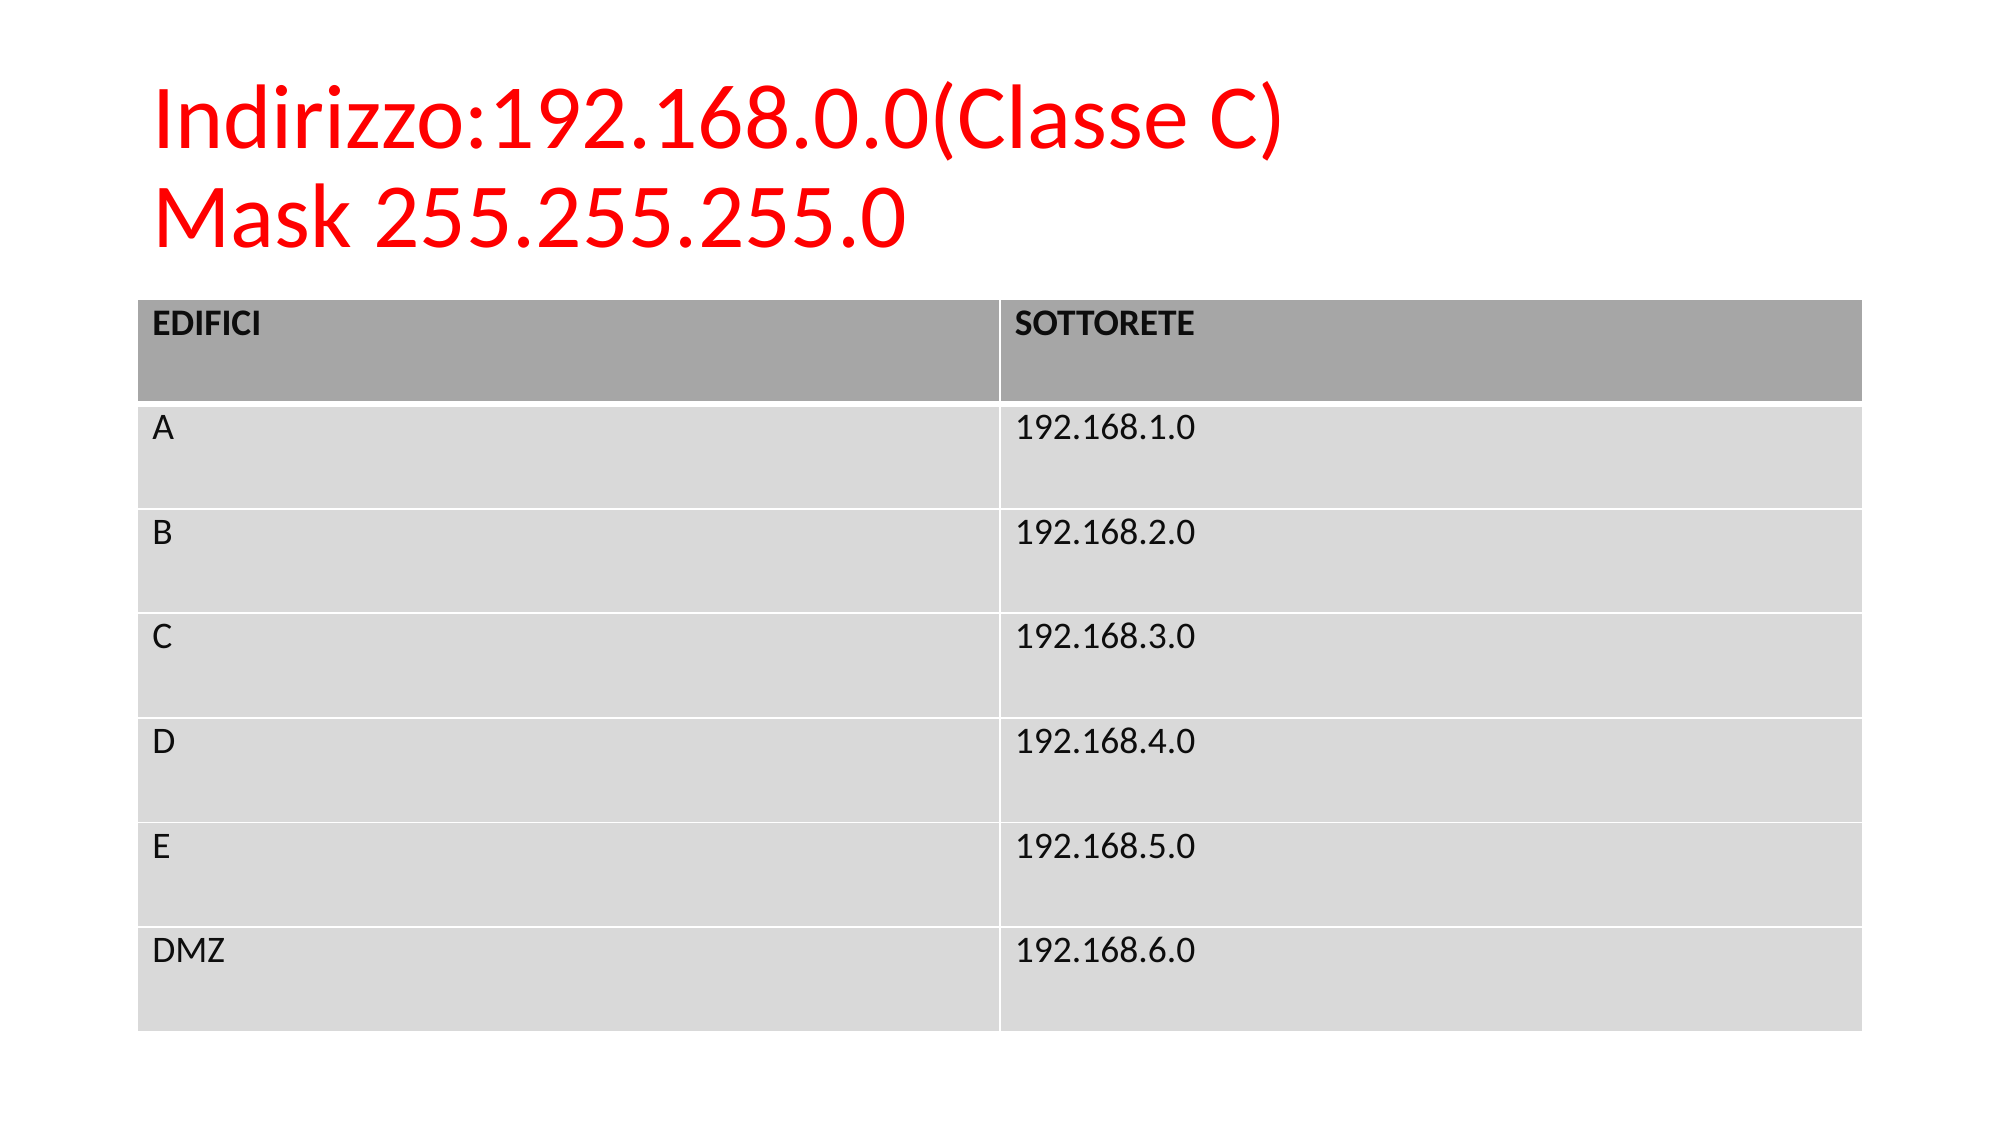

# Indirizzo:192.168.0.0(Classe C) Mask 255.255.255.0
| EDIFICI | SOTTORETE |
| --- | --- |
| A | 192.168.1.0 |
| B | 192.168.2.0 |
| C | 192.168.3.0 |
| D | 192.168.4.0 |
| E | 192.168.5.0 |
| DMZ | 192.168.6.0 |